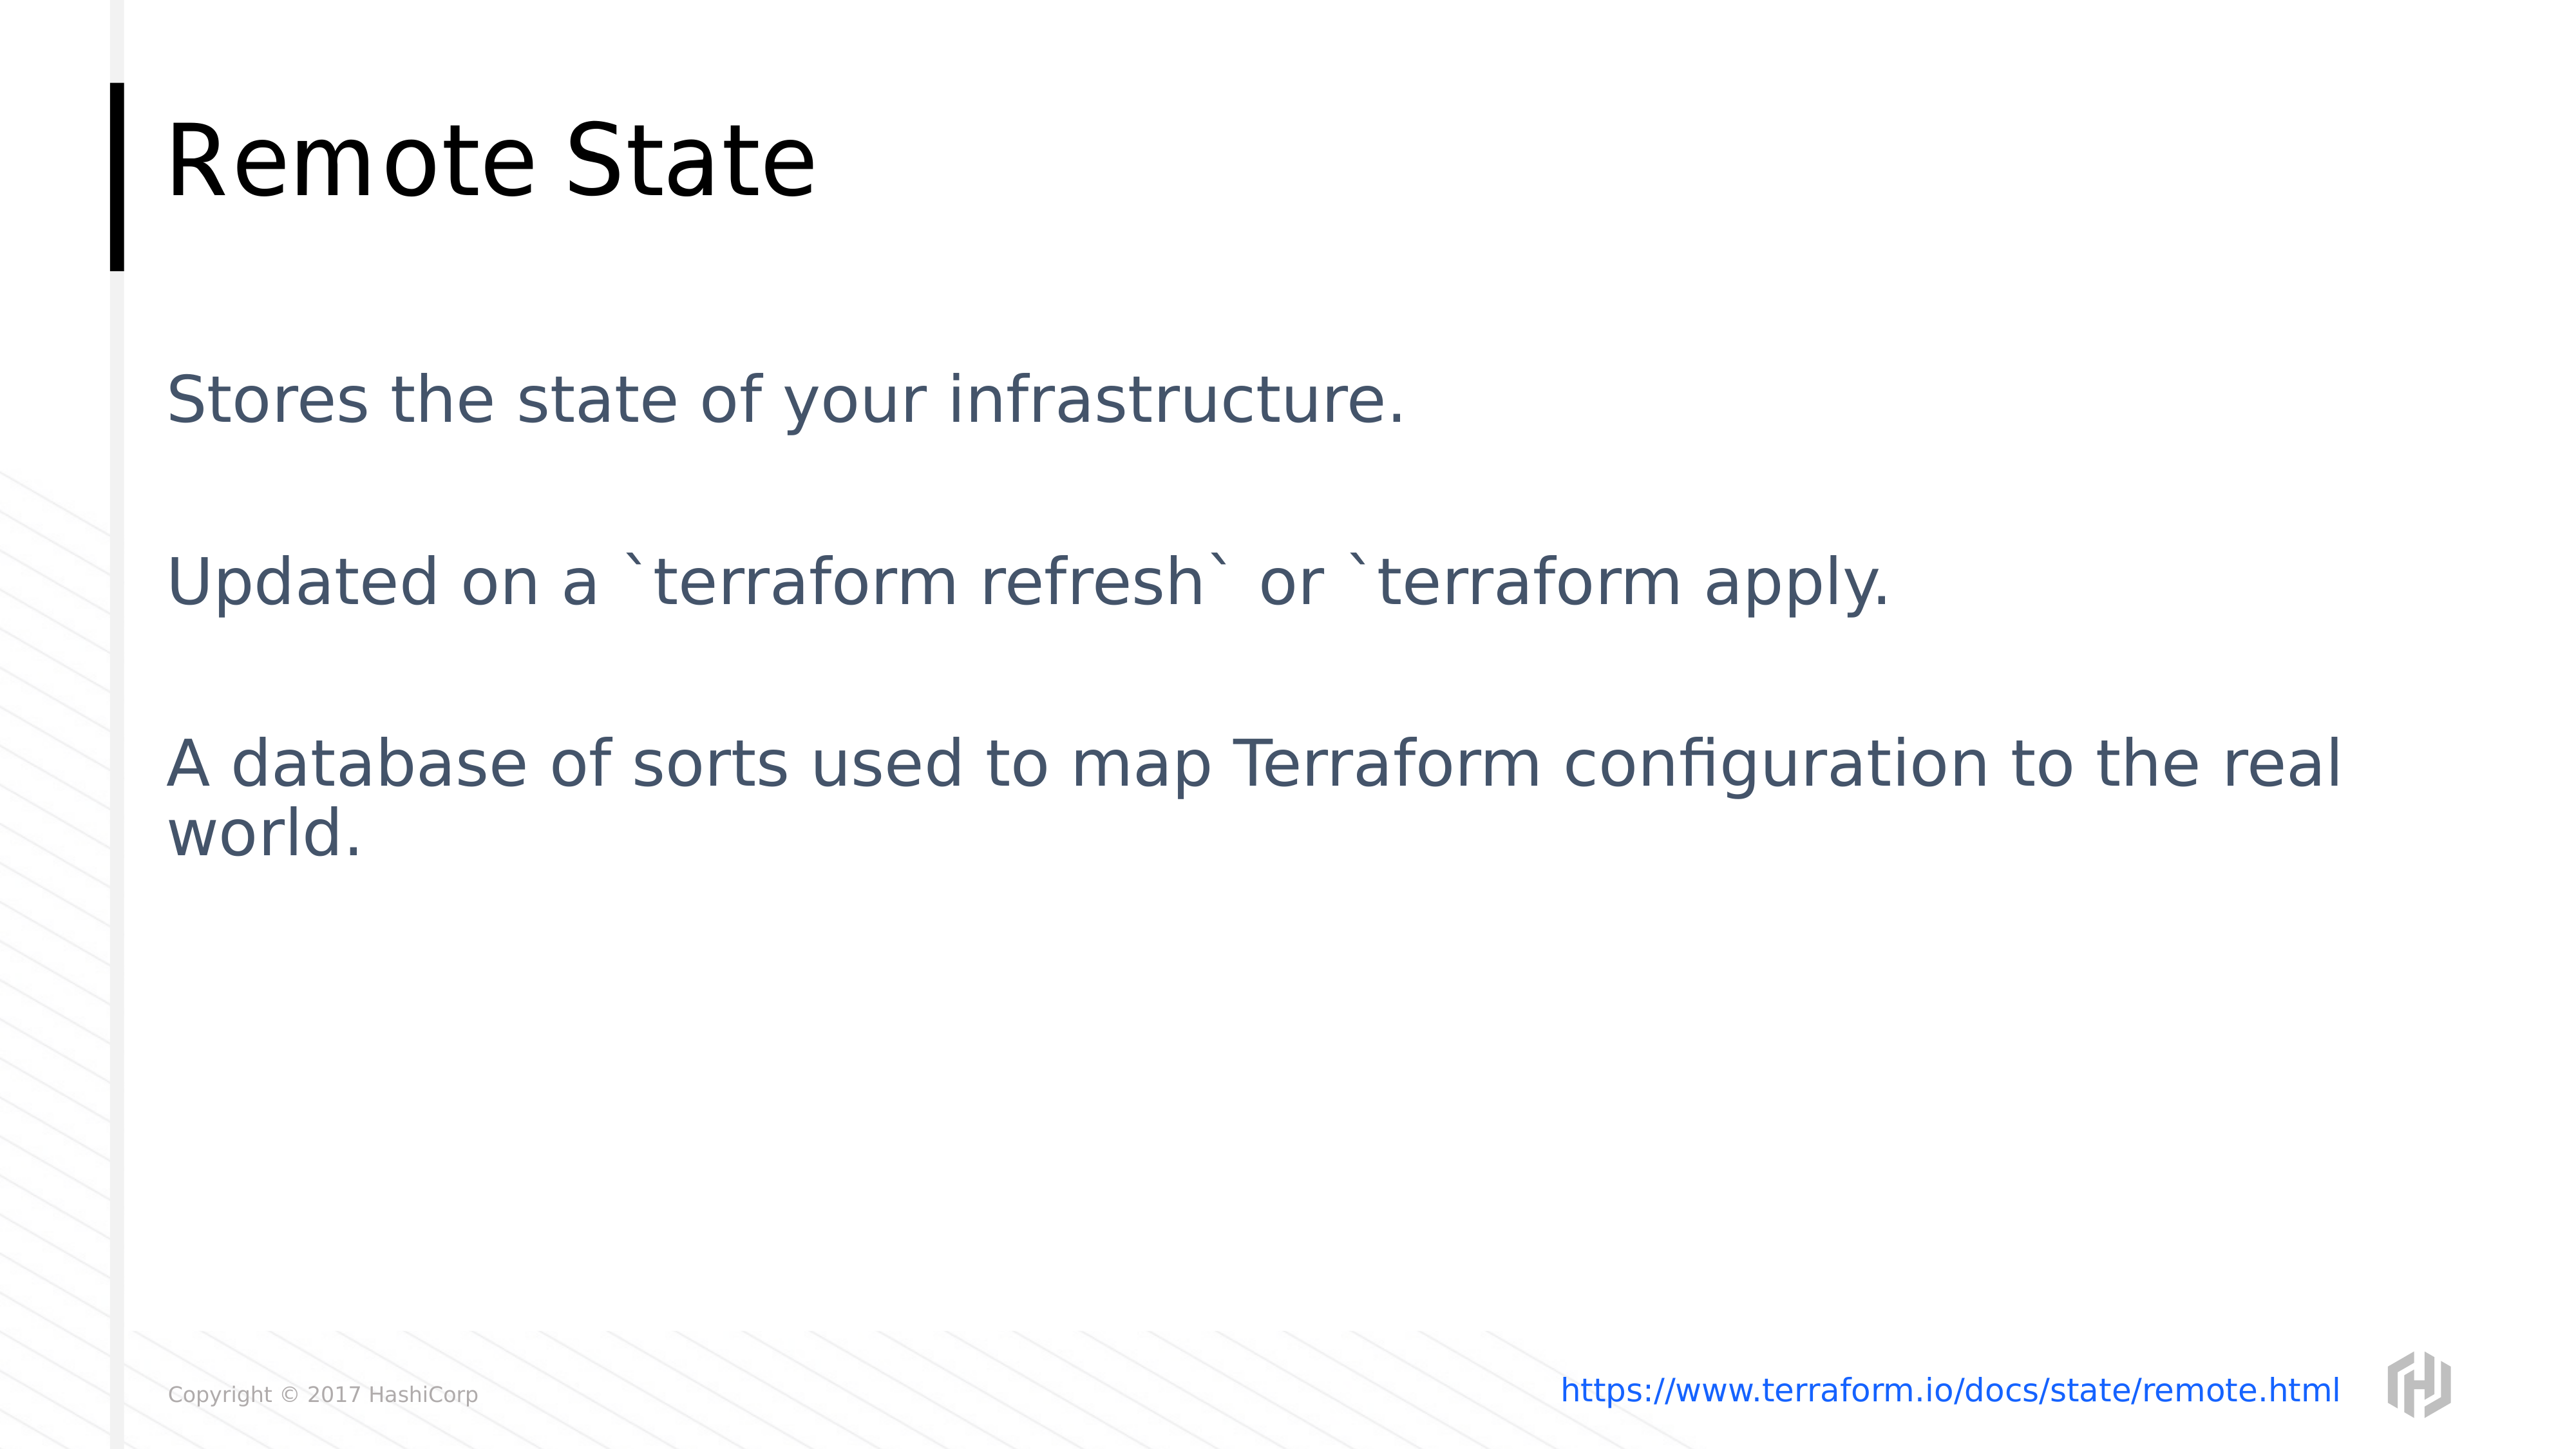

# Remote State
Stores the state of your infrastructure.

Updated on a `terraform refresh` or `terraform apply.

A database of sorts used to map Terraform configuration to the real world.
https://www.terraform.io/docs/state/remote.html